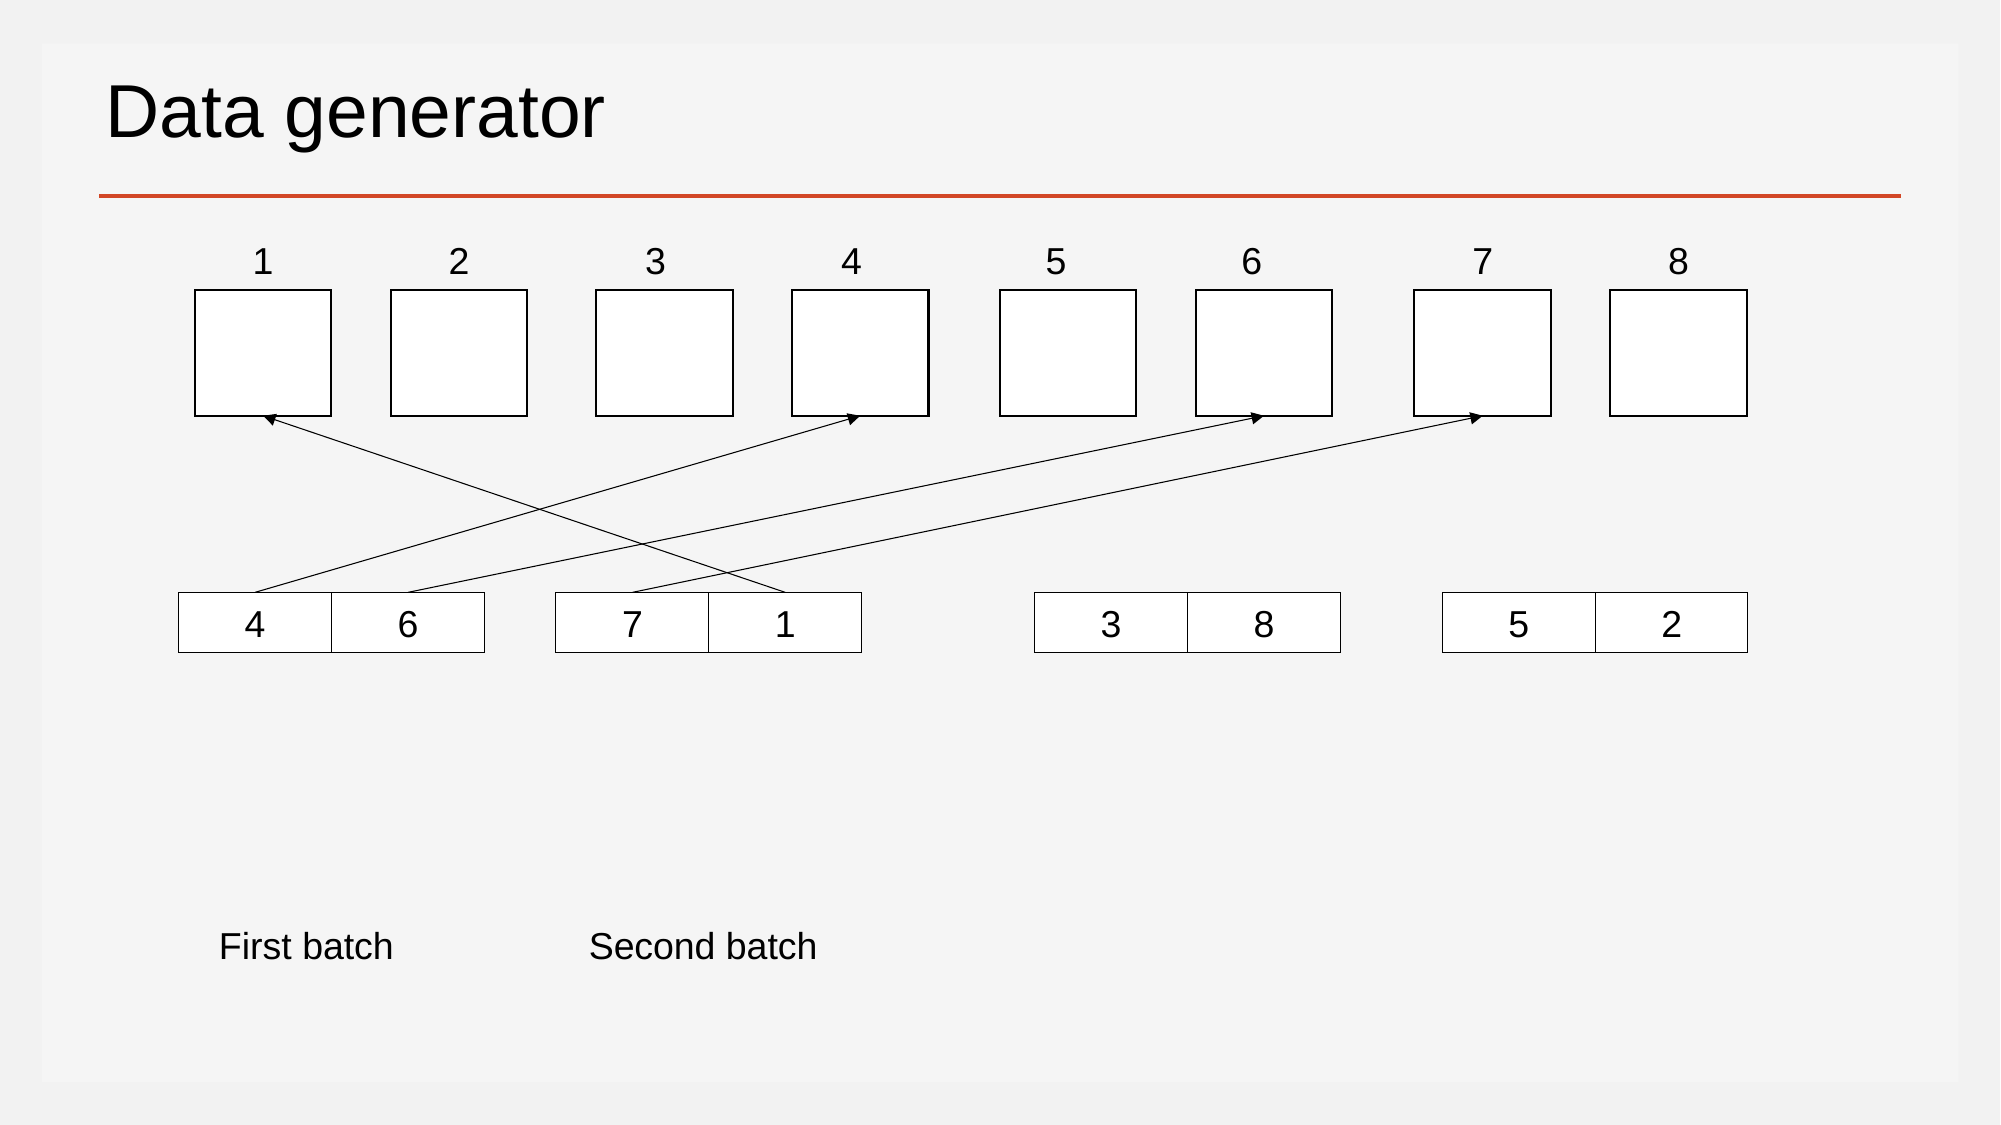

Data generator
1
2
3
4
5
6
7
8

4
6
7
1
3
8
5
2
First batch
Second batch